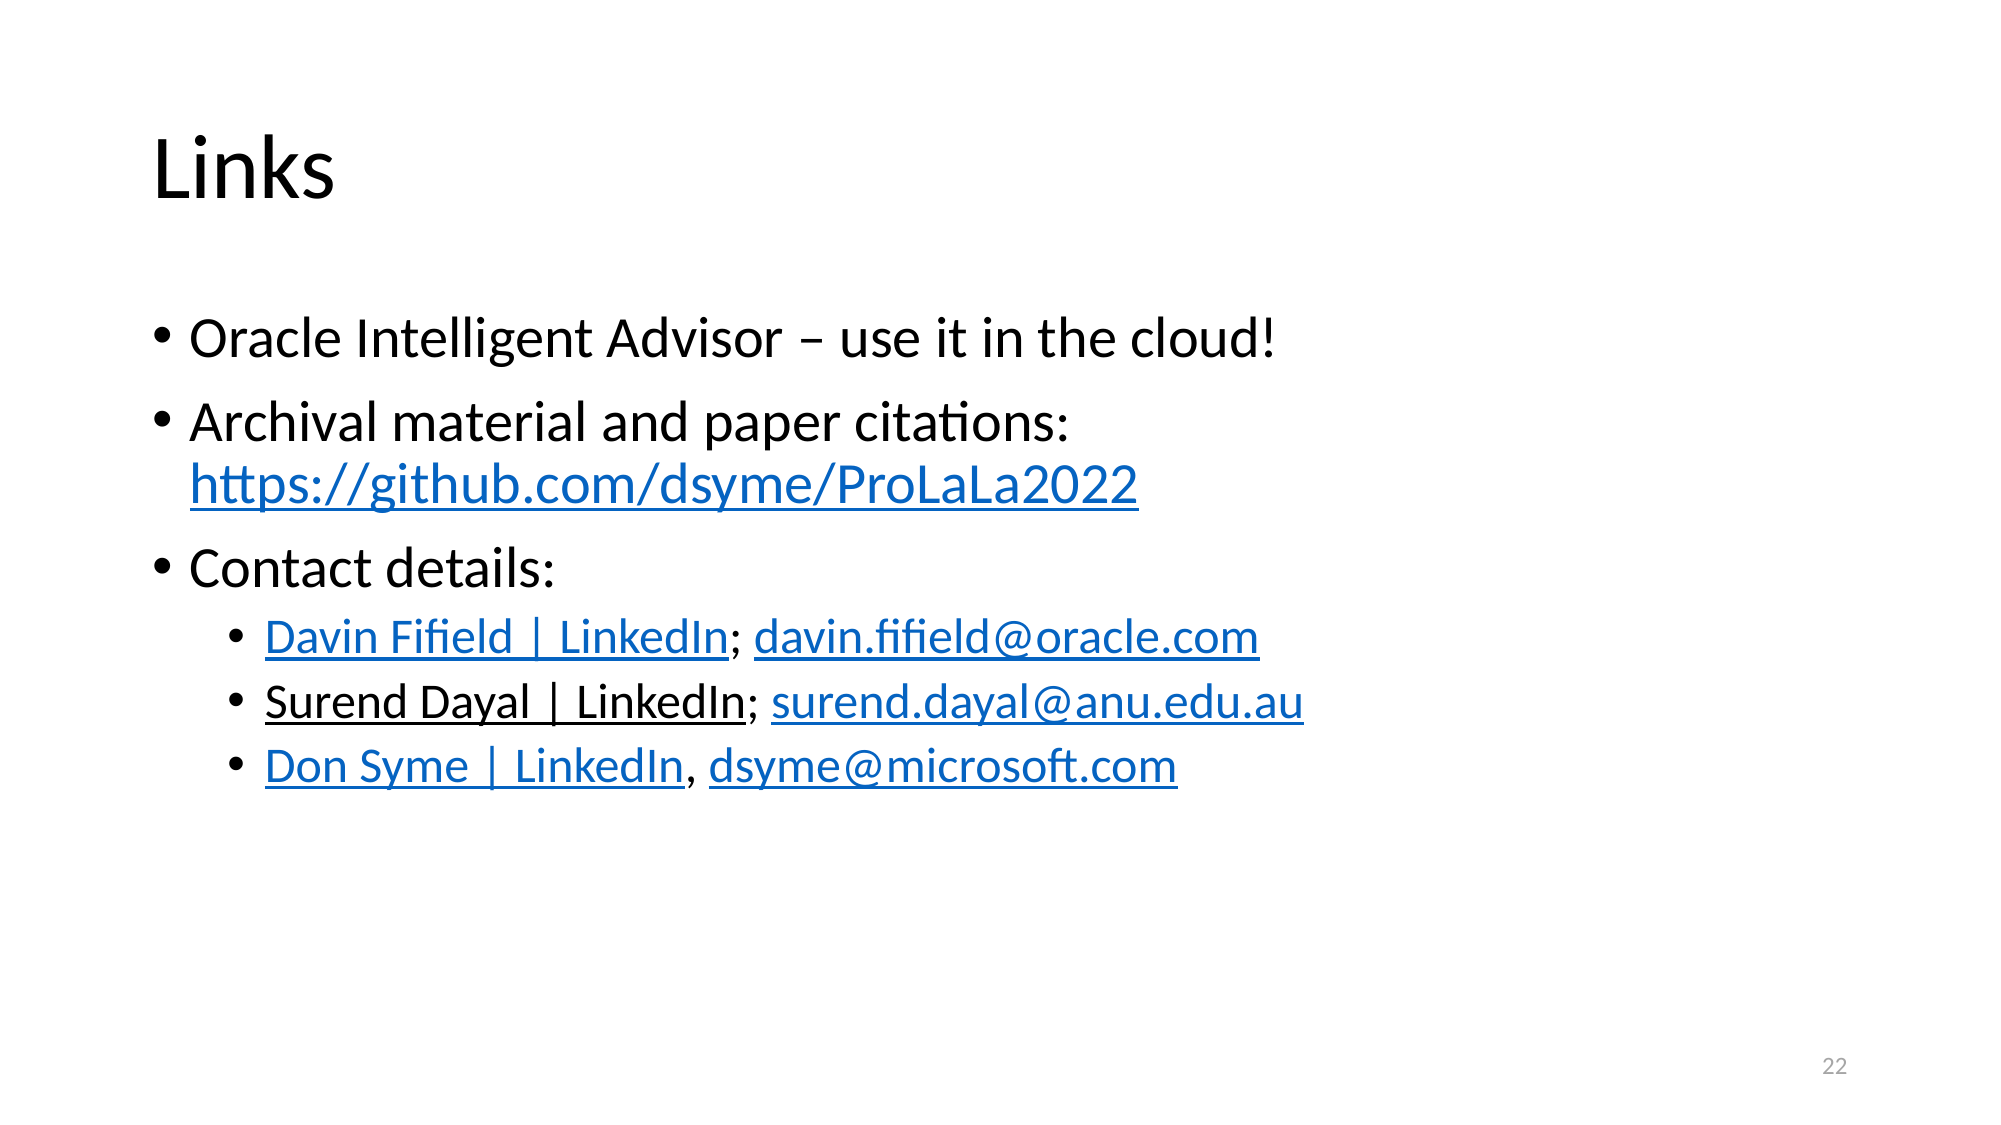

# Links
Oracle Intelligent Advisor – use it in the cloud!
Archival material and paper citations: https://github.com/dsyme/ProLaLa2022
Contact details:
Davin Fifield | LinkedIn; davin.fifield@oracle.com
Surend Dayal | LinkedIn; surend.dayal@anu.edu.au
Don Syme | LinkedIn, dsyme@microsoft.com

22